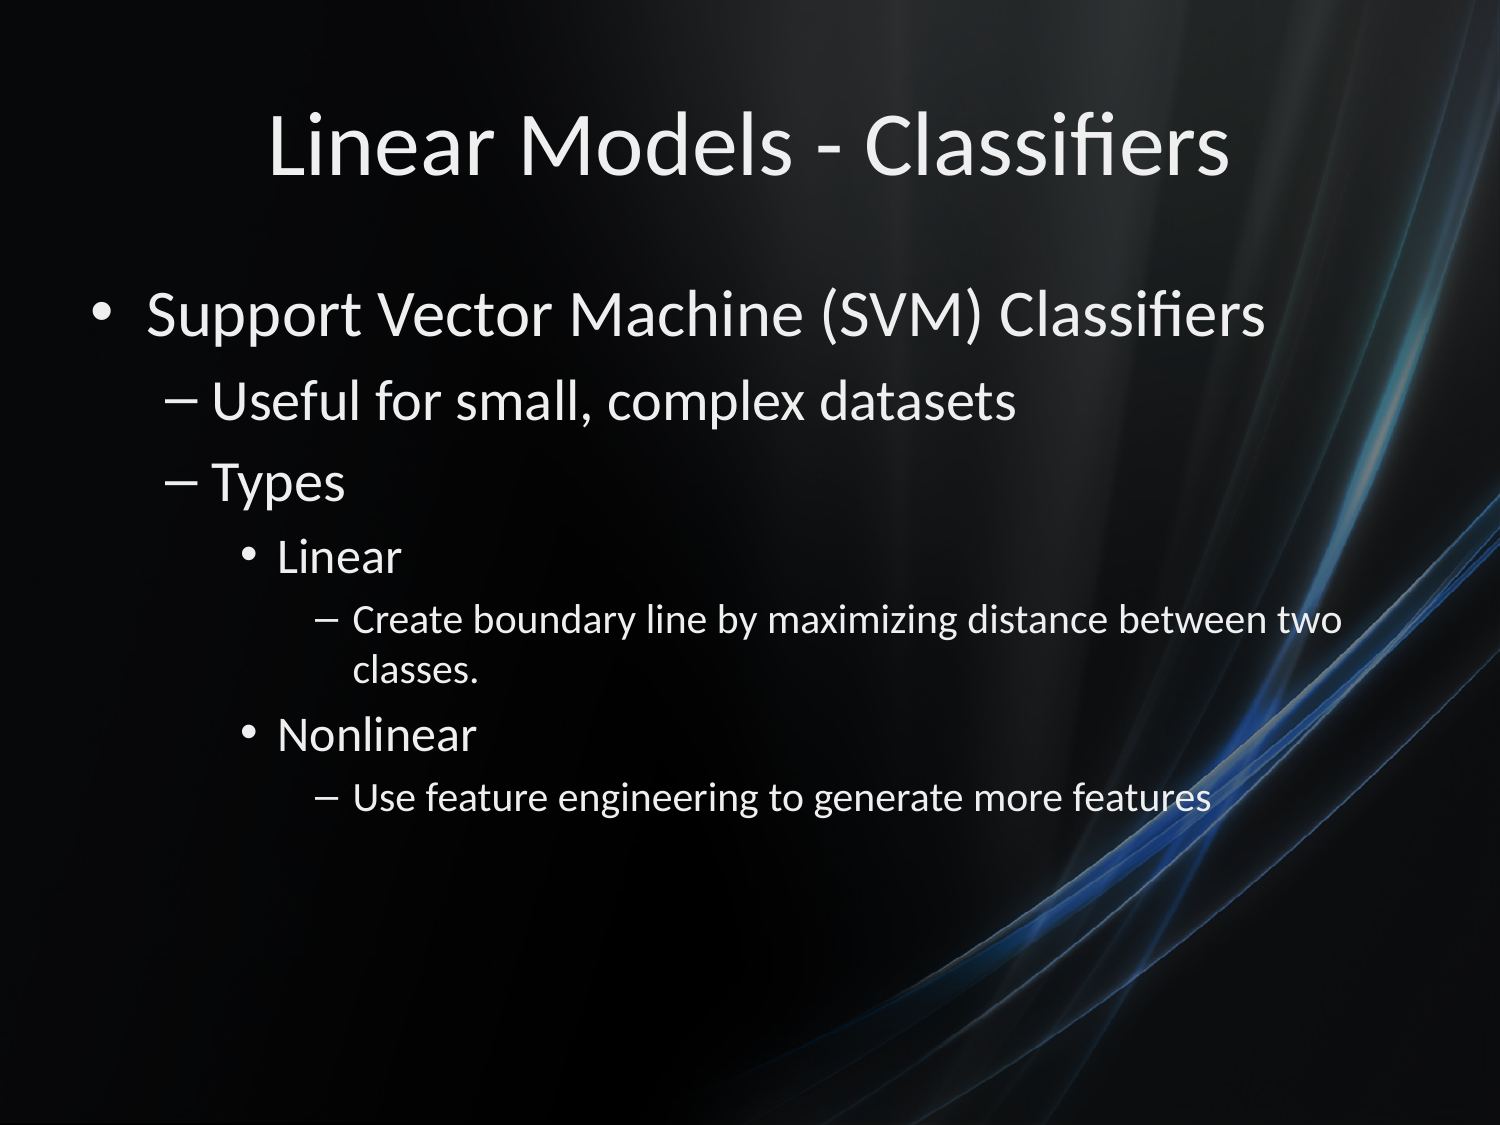

# Linear Models - Classifiers
Support Vector Machine (SVM) Classifiers
Useful for small, complex datasets
Types
Linear
Create boundary line by maximizing distance between two classes.
Nonlinear
Use feature engineering to generate more features